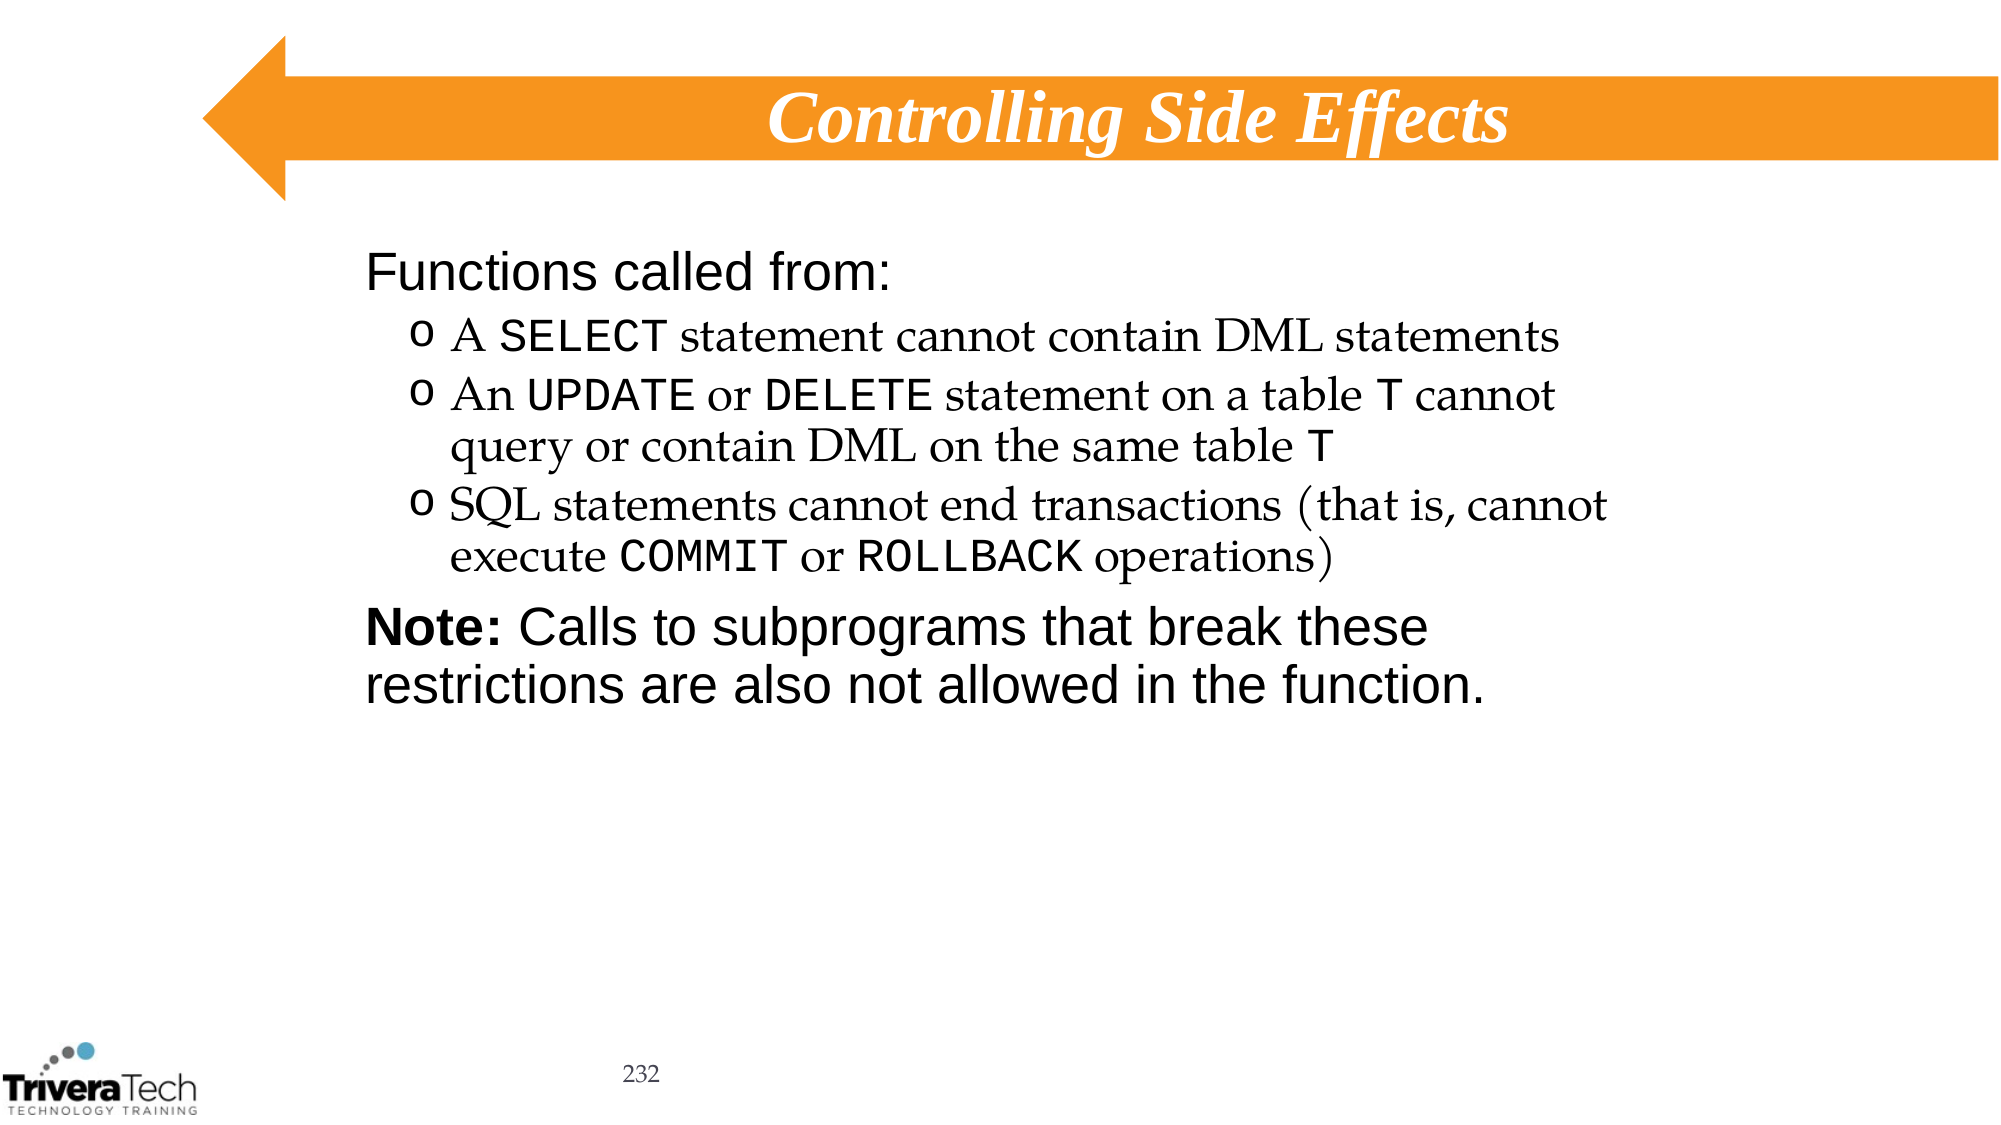

# Controlling Side Effects
Functions called from:
A SELECT statement cannot contain DML statements
An UPDATE or DELETE statement on a table T cannot query or contain DML on the same table T
SQL statements cannot end transactions (that is, cannot execute COMMIT or ROLLBACK operations)
Note: Calls to subprograms that break these restrictions are also not allowed in the function.
232